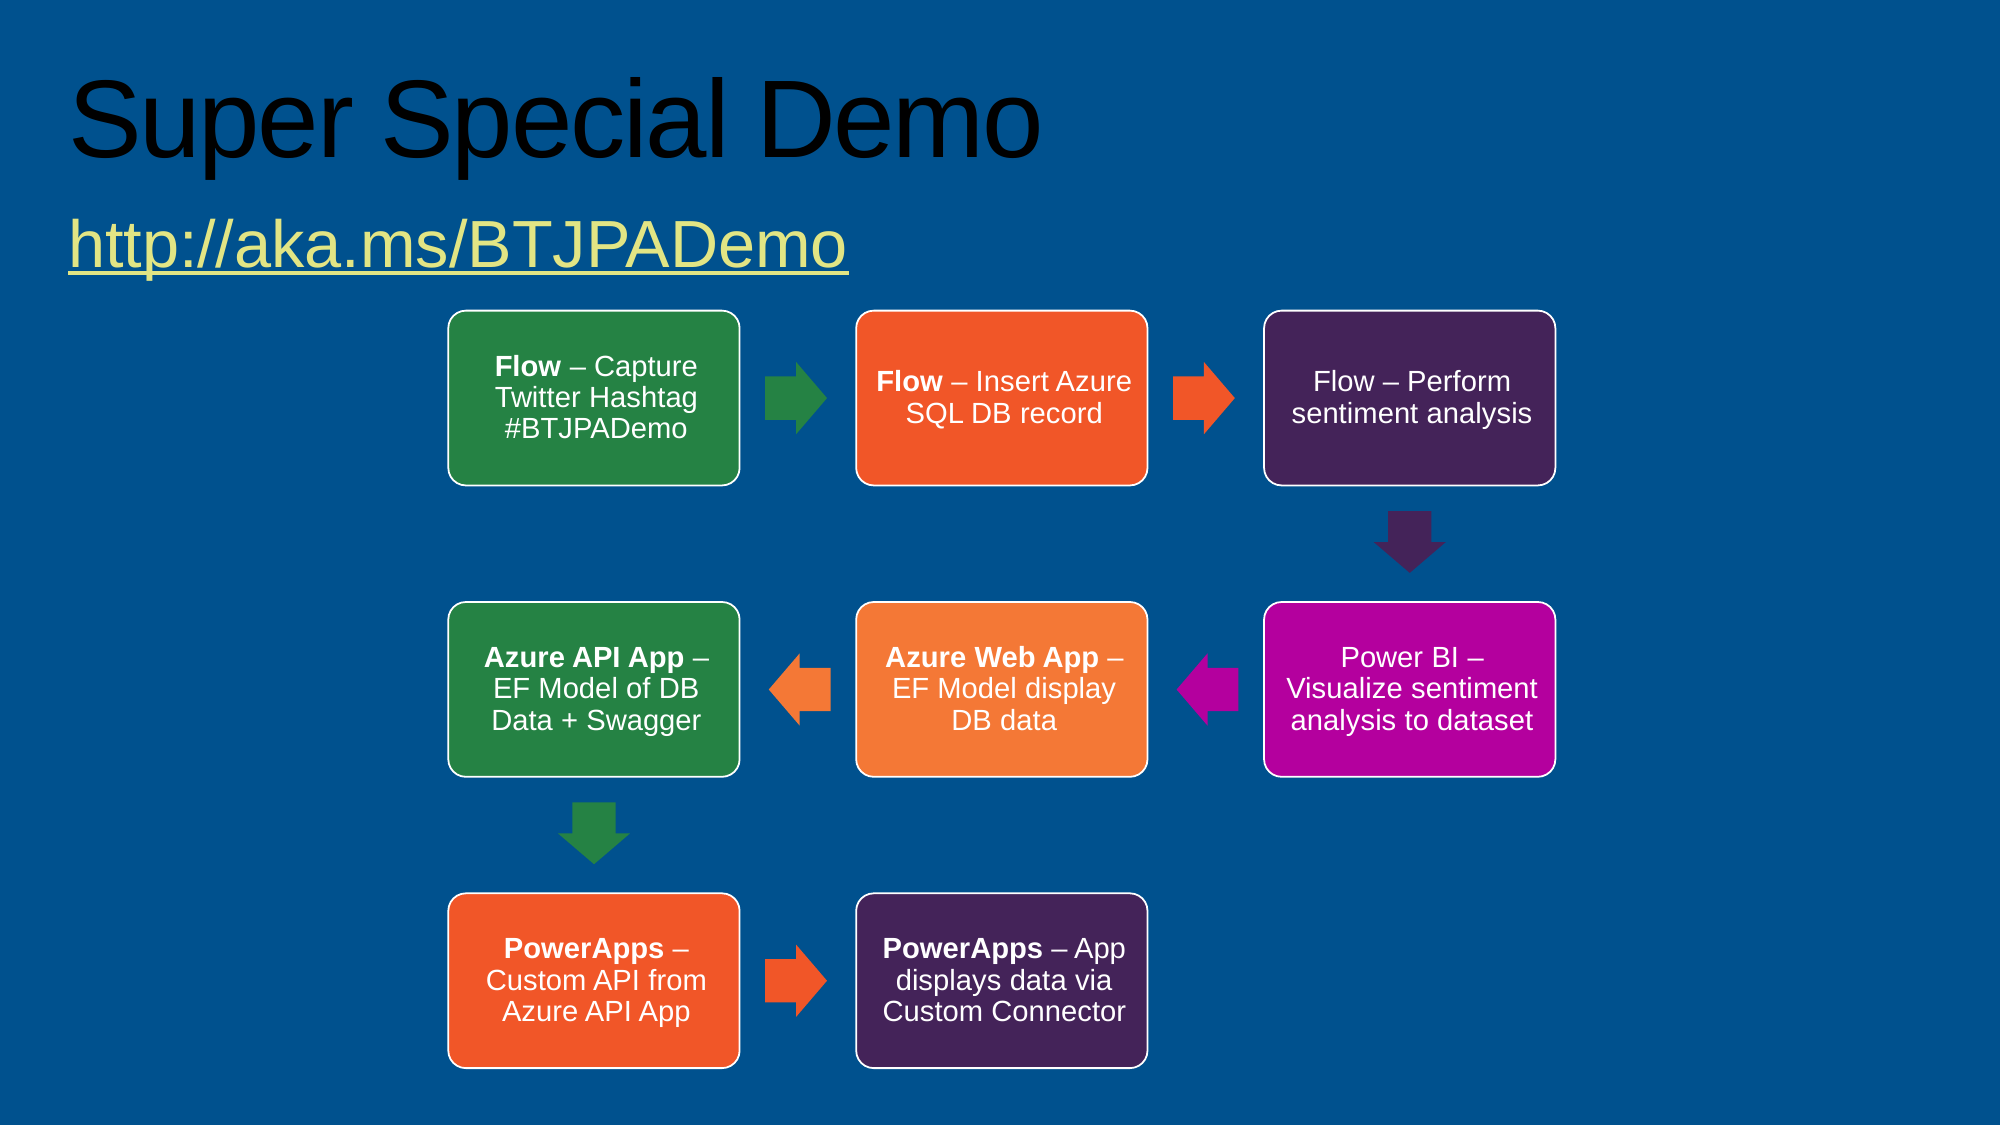

# Super Special Demo
http://aka.ms/BTJPADemo

Flow – Capture Twitter Hashtag #BTJPADemo

Flow – Insert Azure SQL DB record

Flow – Perform sentiment analysis

Power BI – Visualize sentiment analysis to dataset

Azure Web App – EF Model display DB data

Azure API App – EF Model of DB Data + Swagger

PowerApps – Custom API from Azure API App

PowerApps – App displays data via Custom Connector